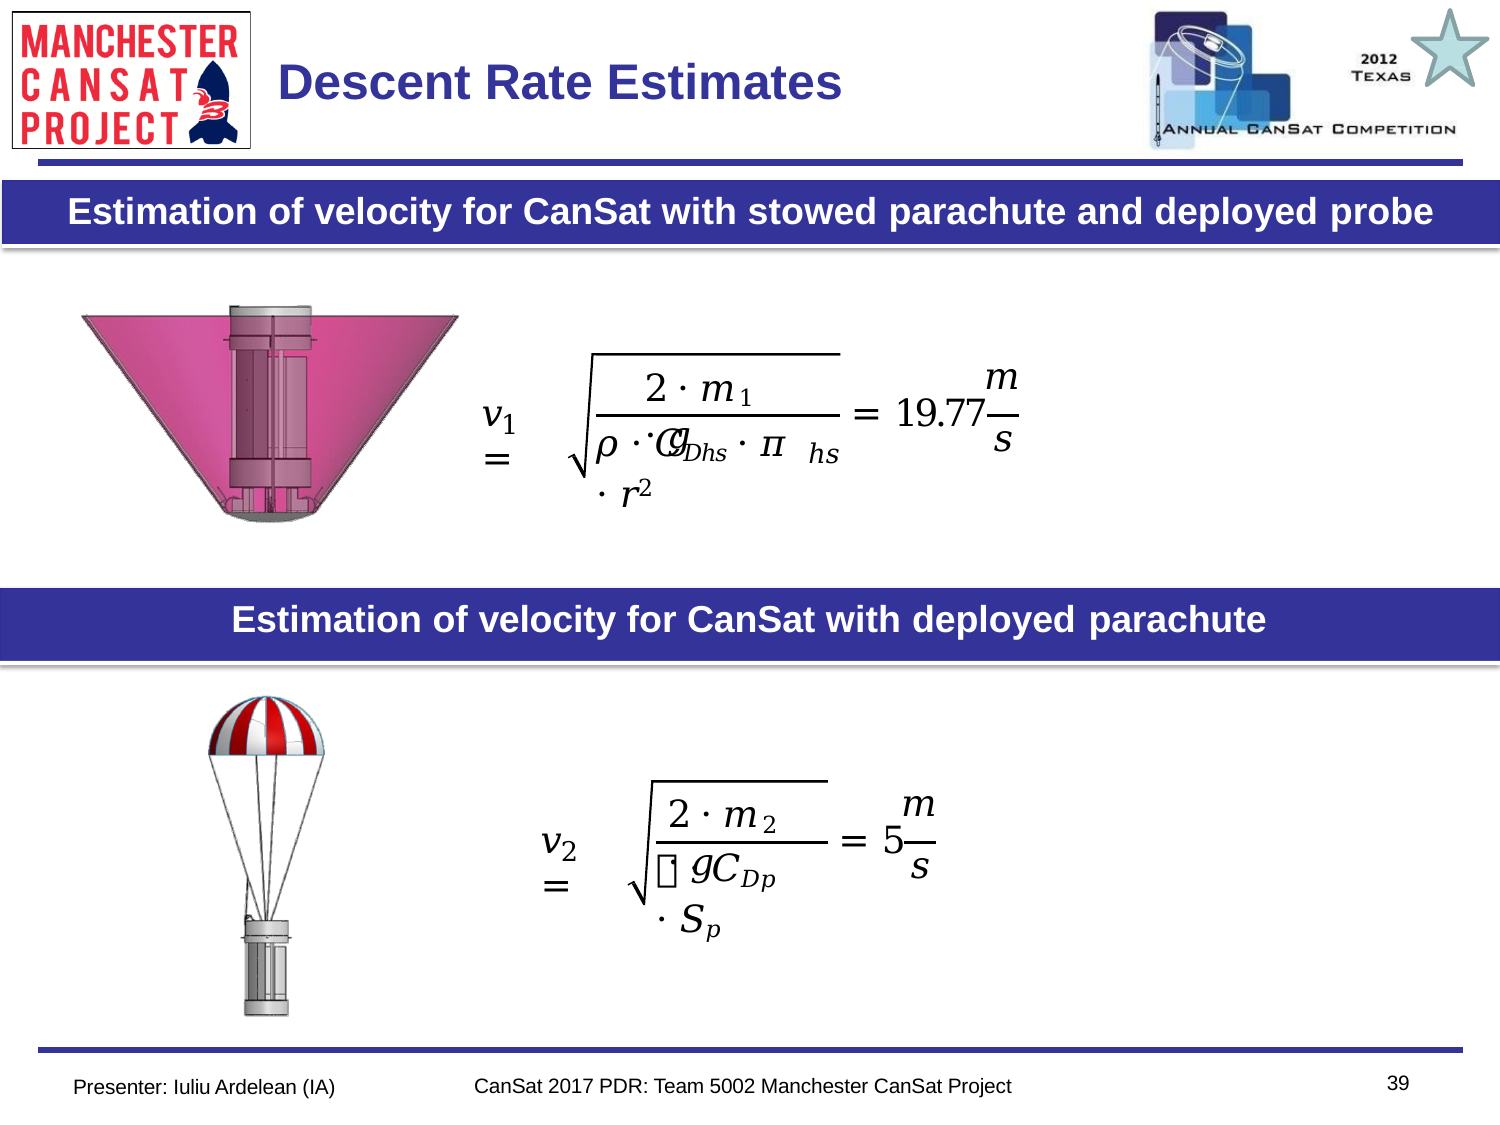

Team Logo
Here
(If You Want)

# Descent Rate Estimates

Estimation of velocity for CanSat with stowed parachute and deployed probe

2 · 𝑚1 · 𝑔
𝑚
= 19.77
𝑣	=
1
𝑠
𝜌 · 𝐶𝐷ℎ𝑠 · 𝜋 · 𝑟2

ℎ𝑠

Estimation of velocity for CanSat with deployed parachute

2 · 𝑚2 · 𝑔
𝑚
= 5
𝑣	=
2
𝜌 · 𝐶𝐷𝑝 · 𝑆𝑝
𝑠

39
CanSat 2017 PDR: Team 5002 Manchester CanSat Project
Presenter: Iuliu Ardelean (IA)